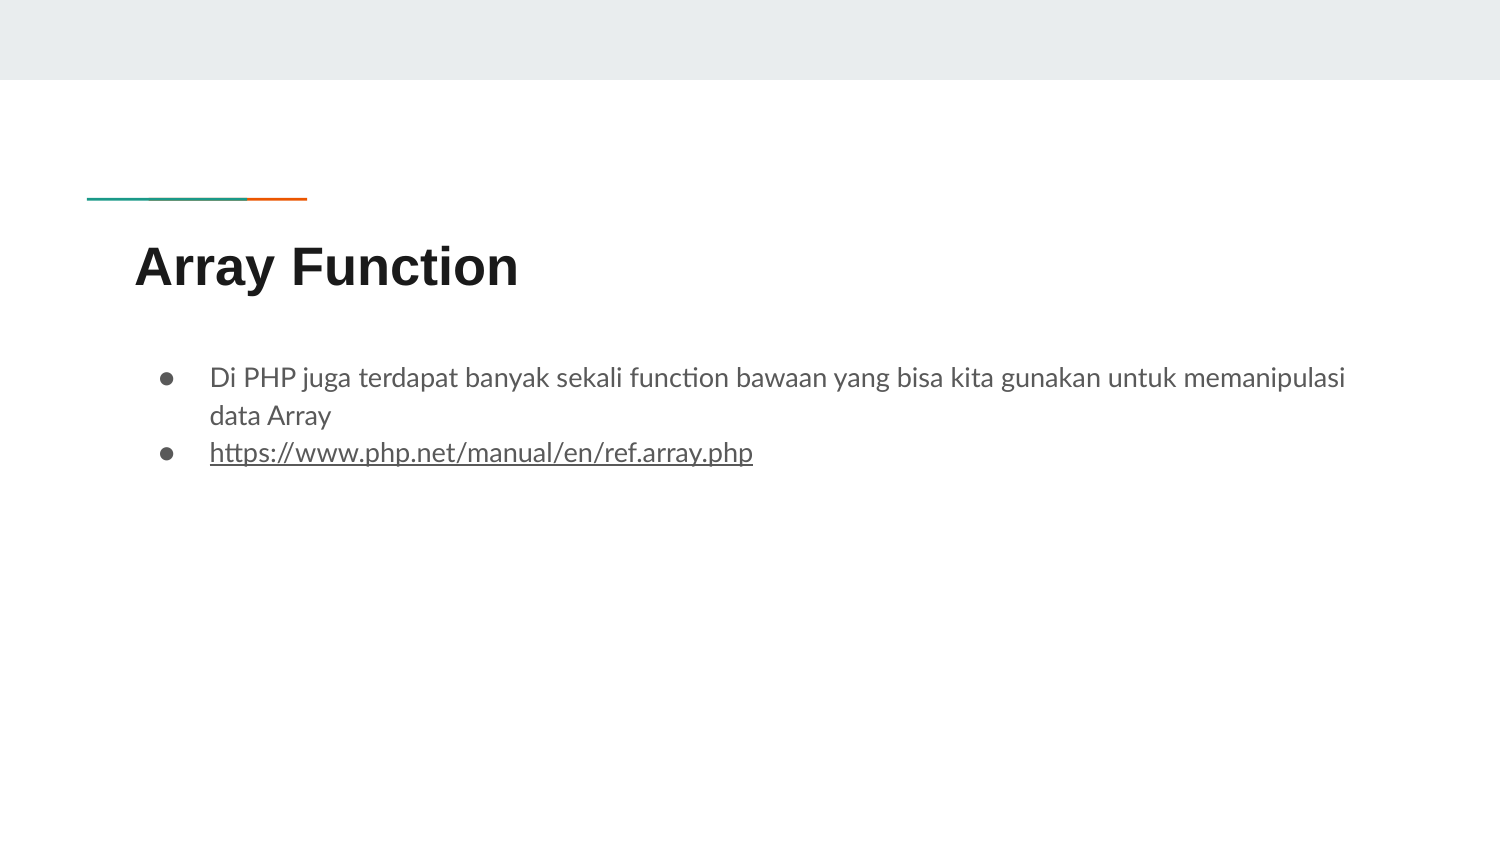

# Array Function
Di PHP juga terdapat banyak sekali function bawaan yang bisa kita gunakan untuk memanipulasi data Array
https://www.php.net/manual/en/ref.array.php